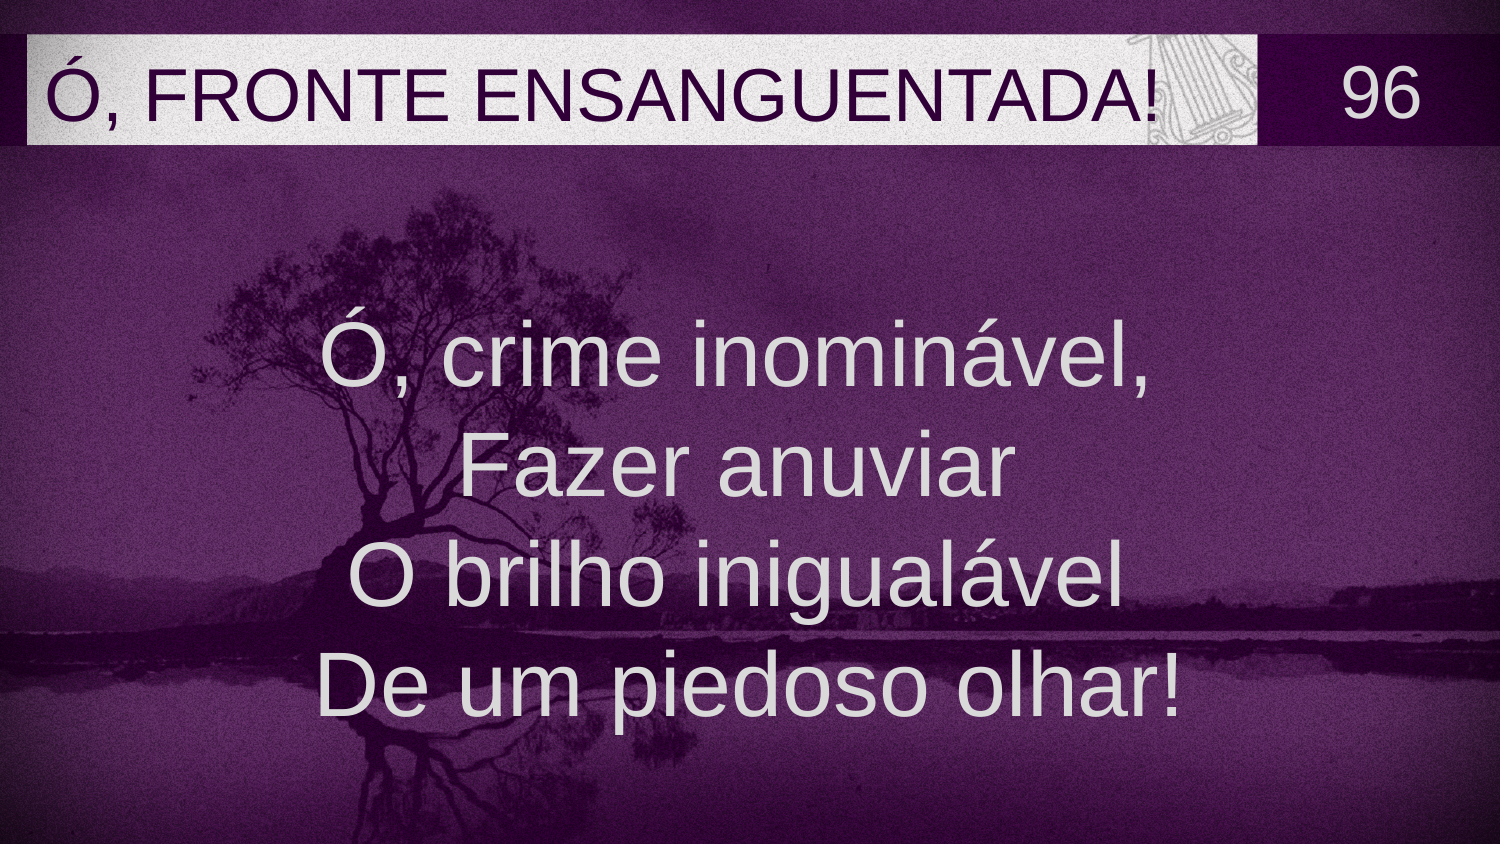

# Ó, FRONTE ENSANGUENTADA!
96
Ó, crime inominável,
Fazer anuviar
O brilho inigualável
De um piedoso olhar!